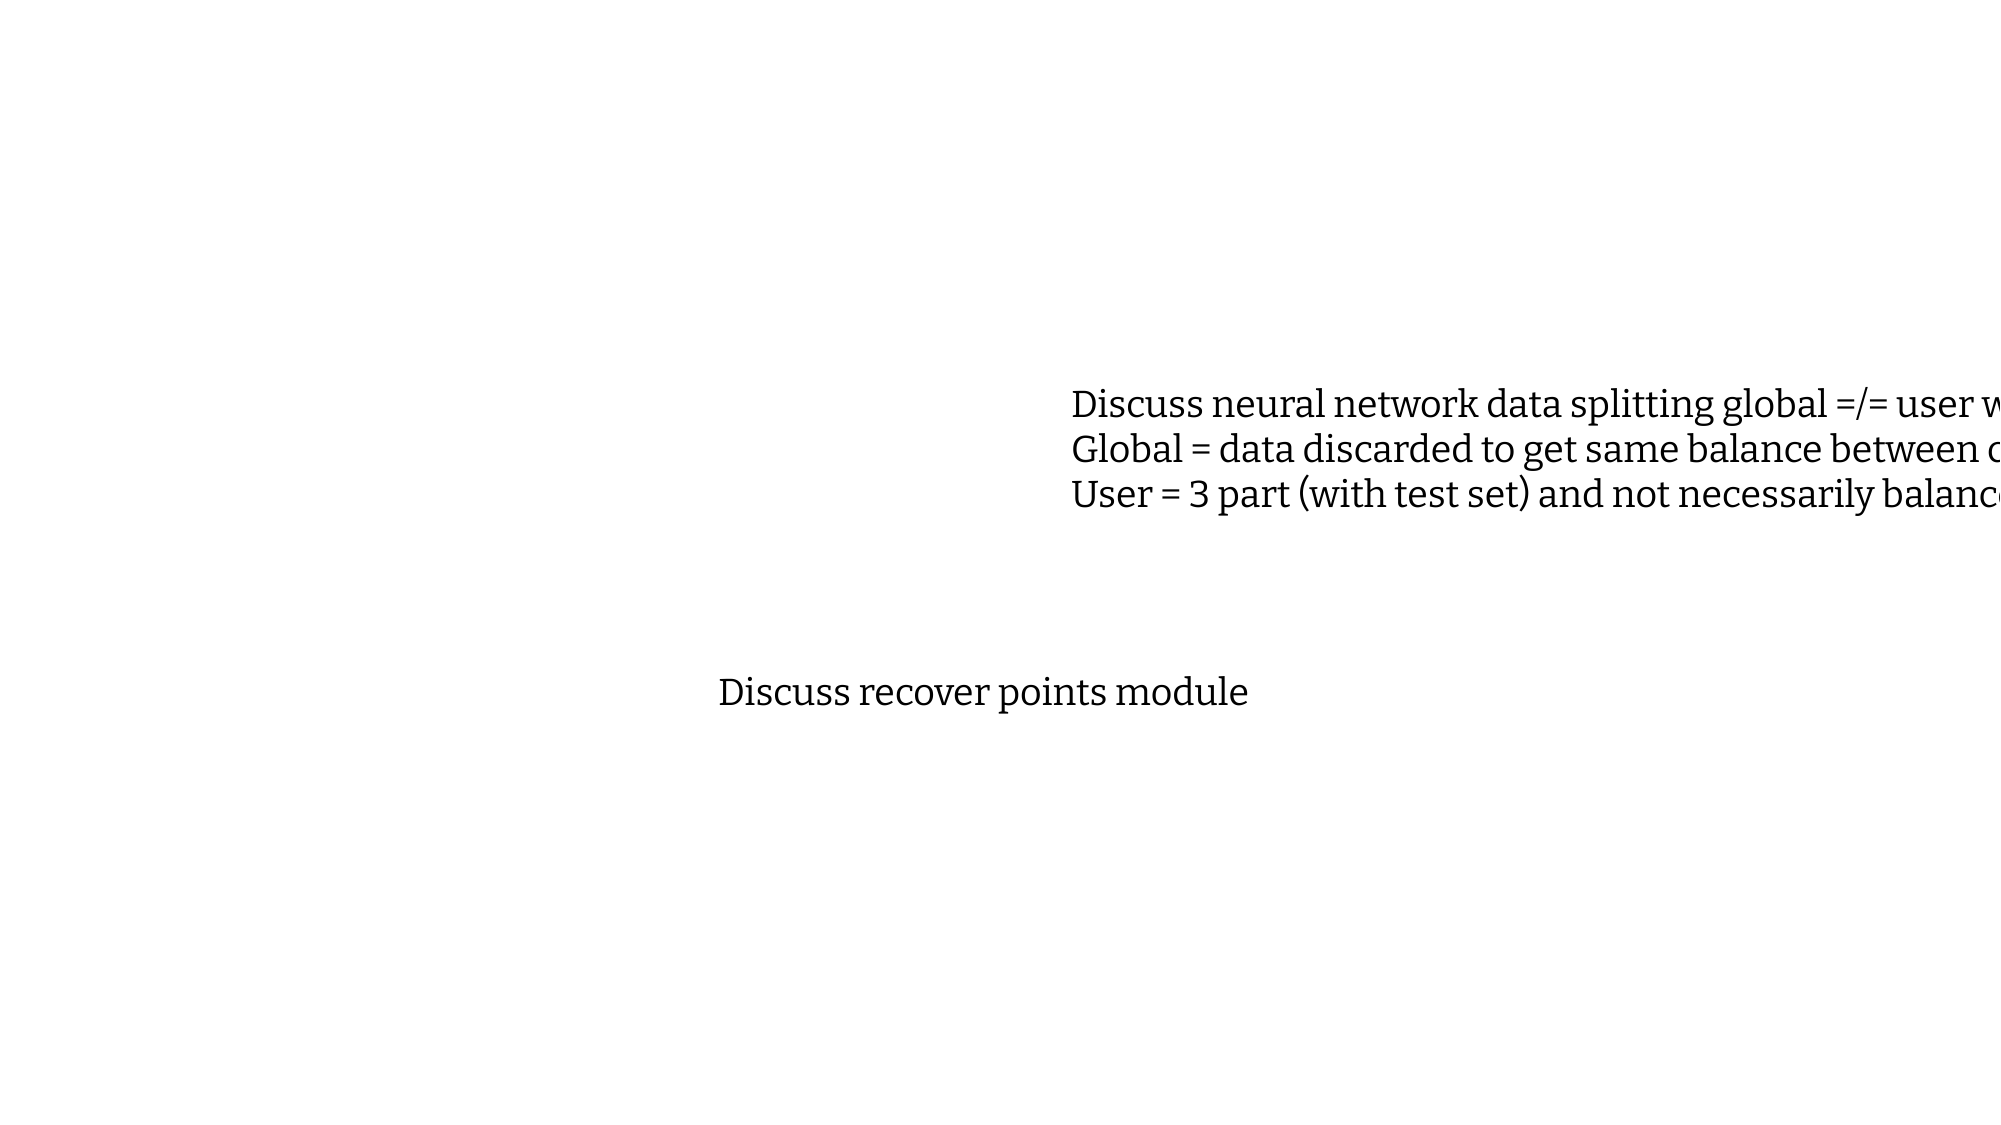

Discuss neural network data splitting global =/= user where
Global = data discarded to get same balance between cats and no test set and
User = 3 part (with test set) and not necessarily balanced

Discuss recover points module